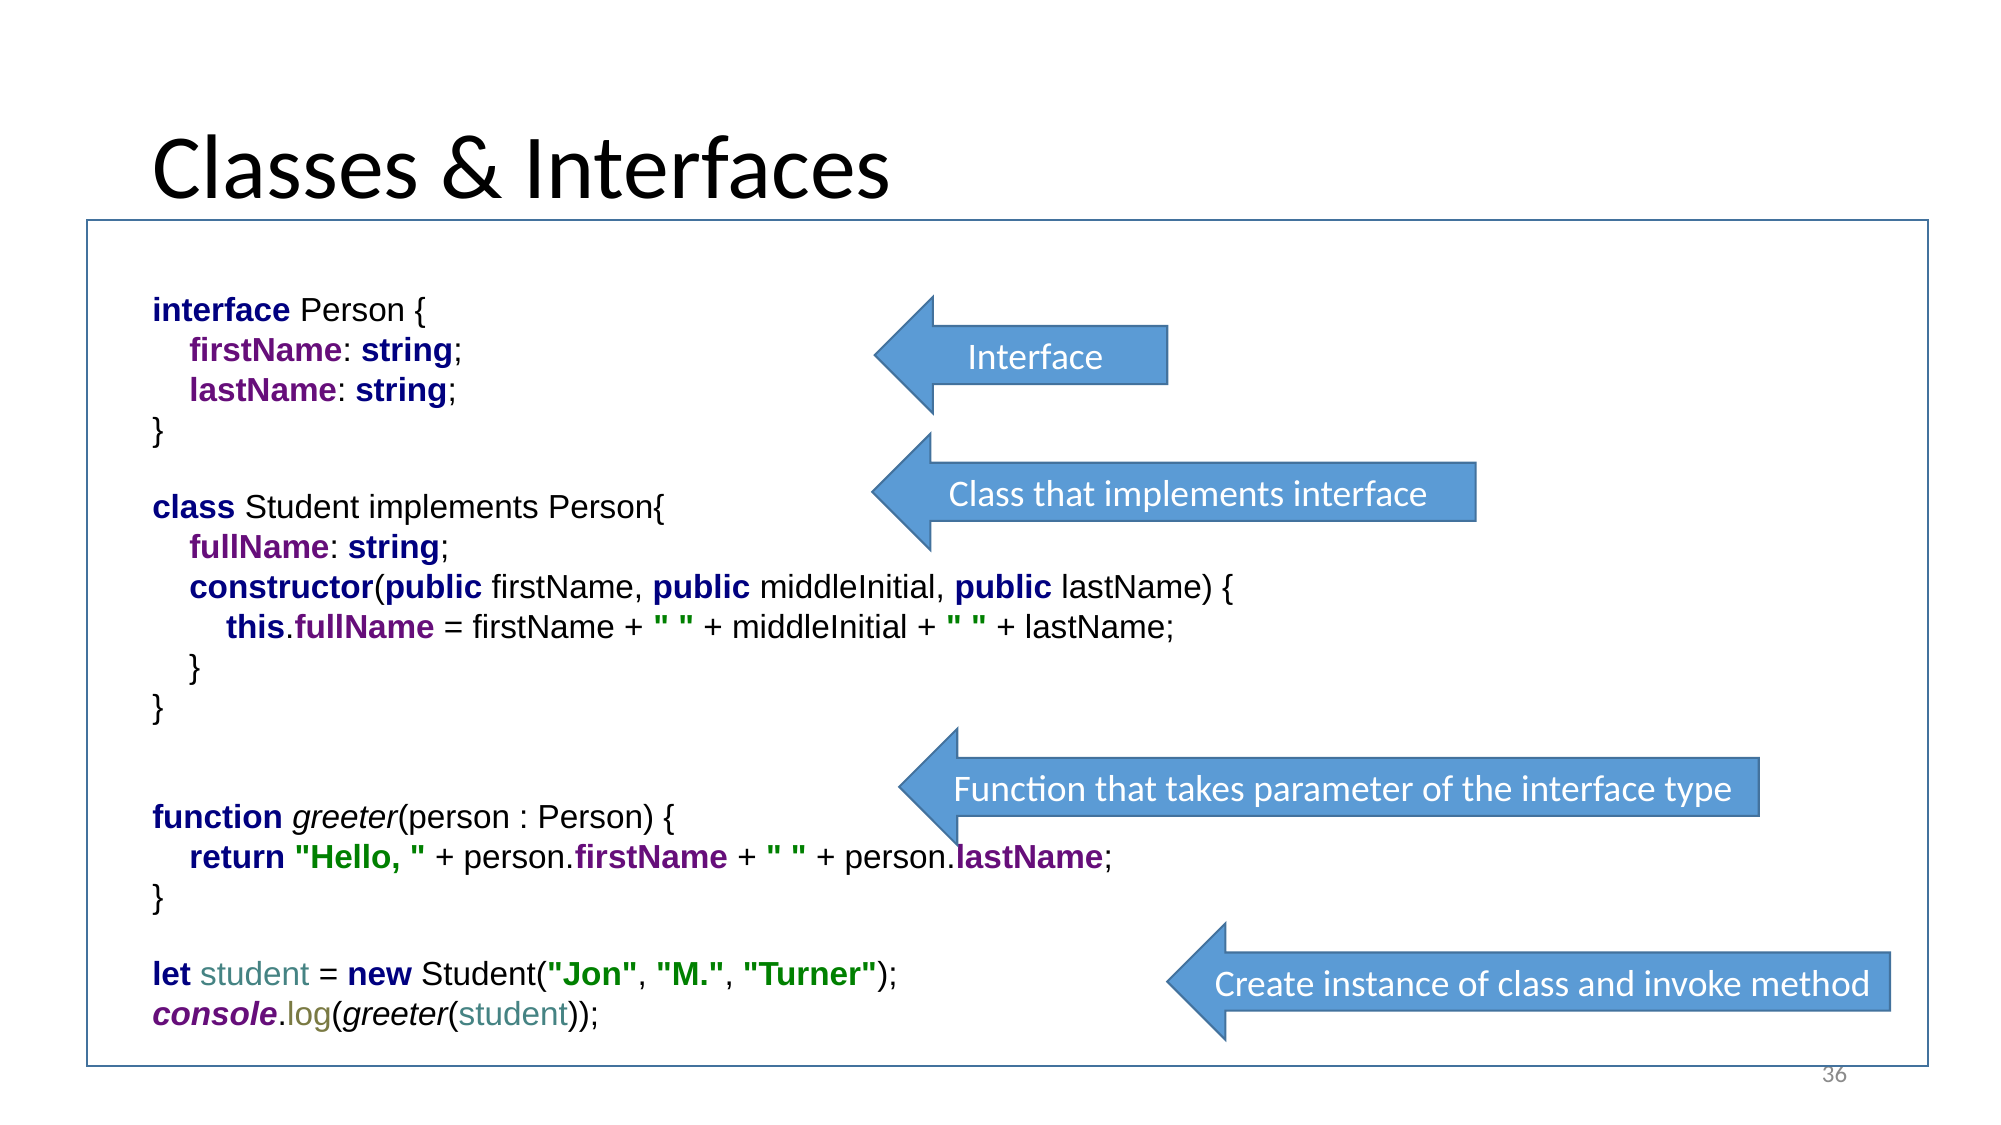

# Classes & Interfaces

interface Person {
    firstName: string;
    lastName: string;
}
Interface
Class that implements interface
class Student implements Person{
    fullName: string;
    constructor(public firstName, public middleInitial, public lastName) {
        this.fullName = firstName + " " + middleInitial + " " + lastName;
    }
}
Function that takes parameter of the interface type
function greeter(person : Person) {
    return "Hello, " + person.firstName + " " + person.lastName;
}
Create instance of class and invoke method
let student = new Student("Jon", "M.", "Turner");
console.log(greeter(student));
36